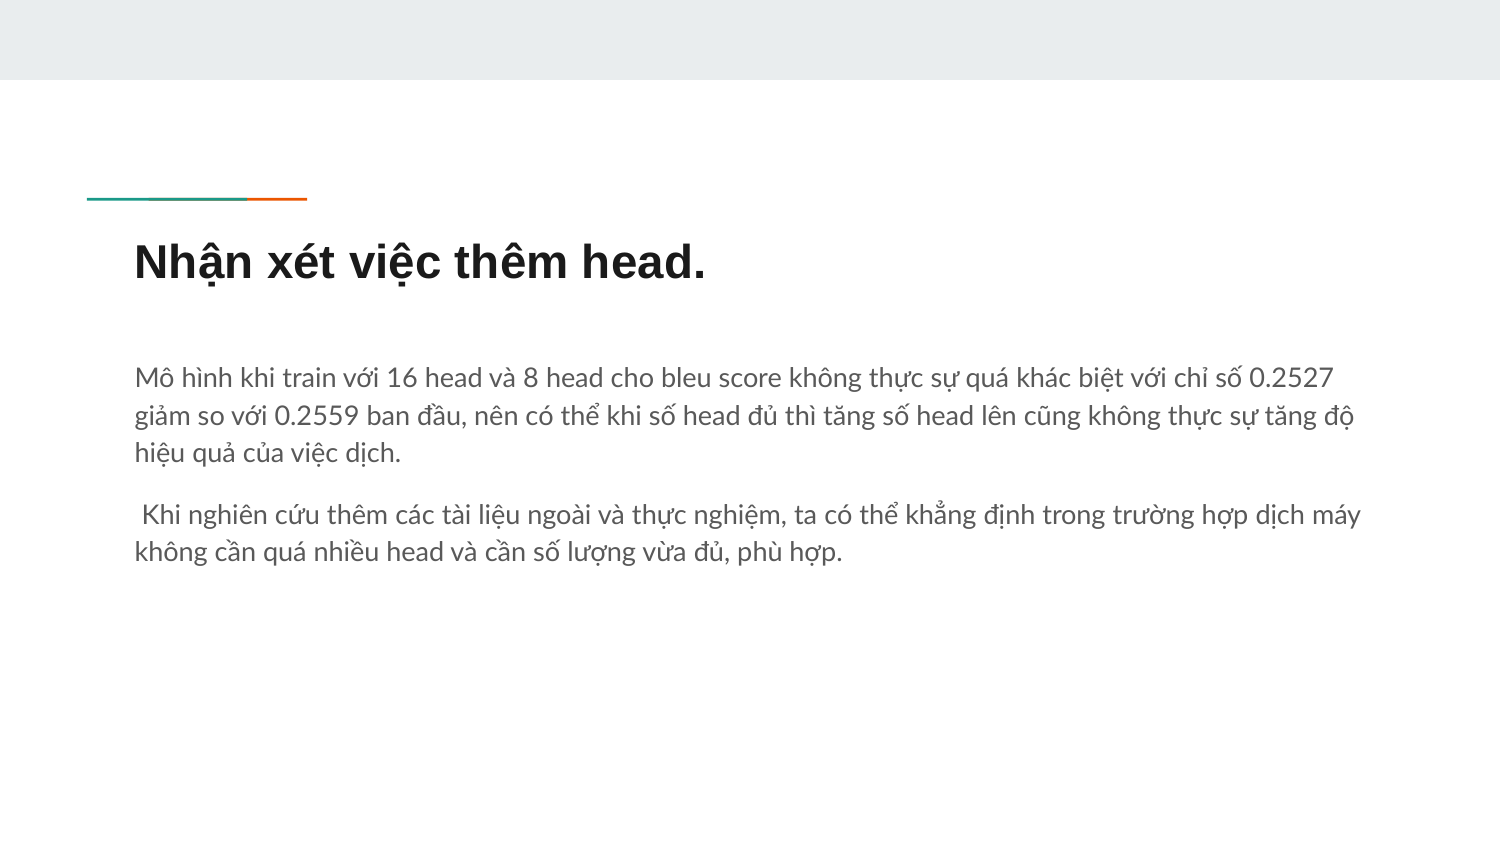

# Nhận xét việc thêm head.
Mô hình khi train với 16 head và 8 head cho bleu score không thực sự quá khác biệt với chỉ số 0.2527 giảm so với 0.2559 ban đầu, nên có thể khi số head đủ thì tăng số head lên cũng không thực sự tăng độ hiệu quả của việc dịch.
 Khi nghiên cứu thêm các tài liệu ngoài và thực nghiệm, ta có thể khẳng định trong trường hợp dịch máy không cần quá nhiều head và cần số lượng vừa đủ, phù hợp.